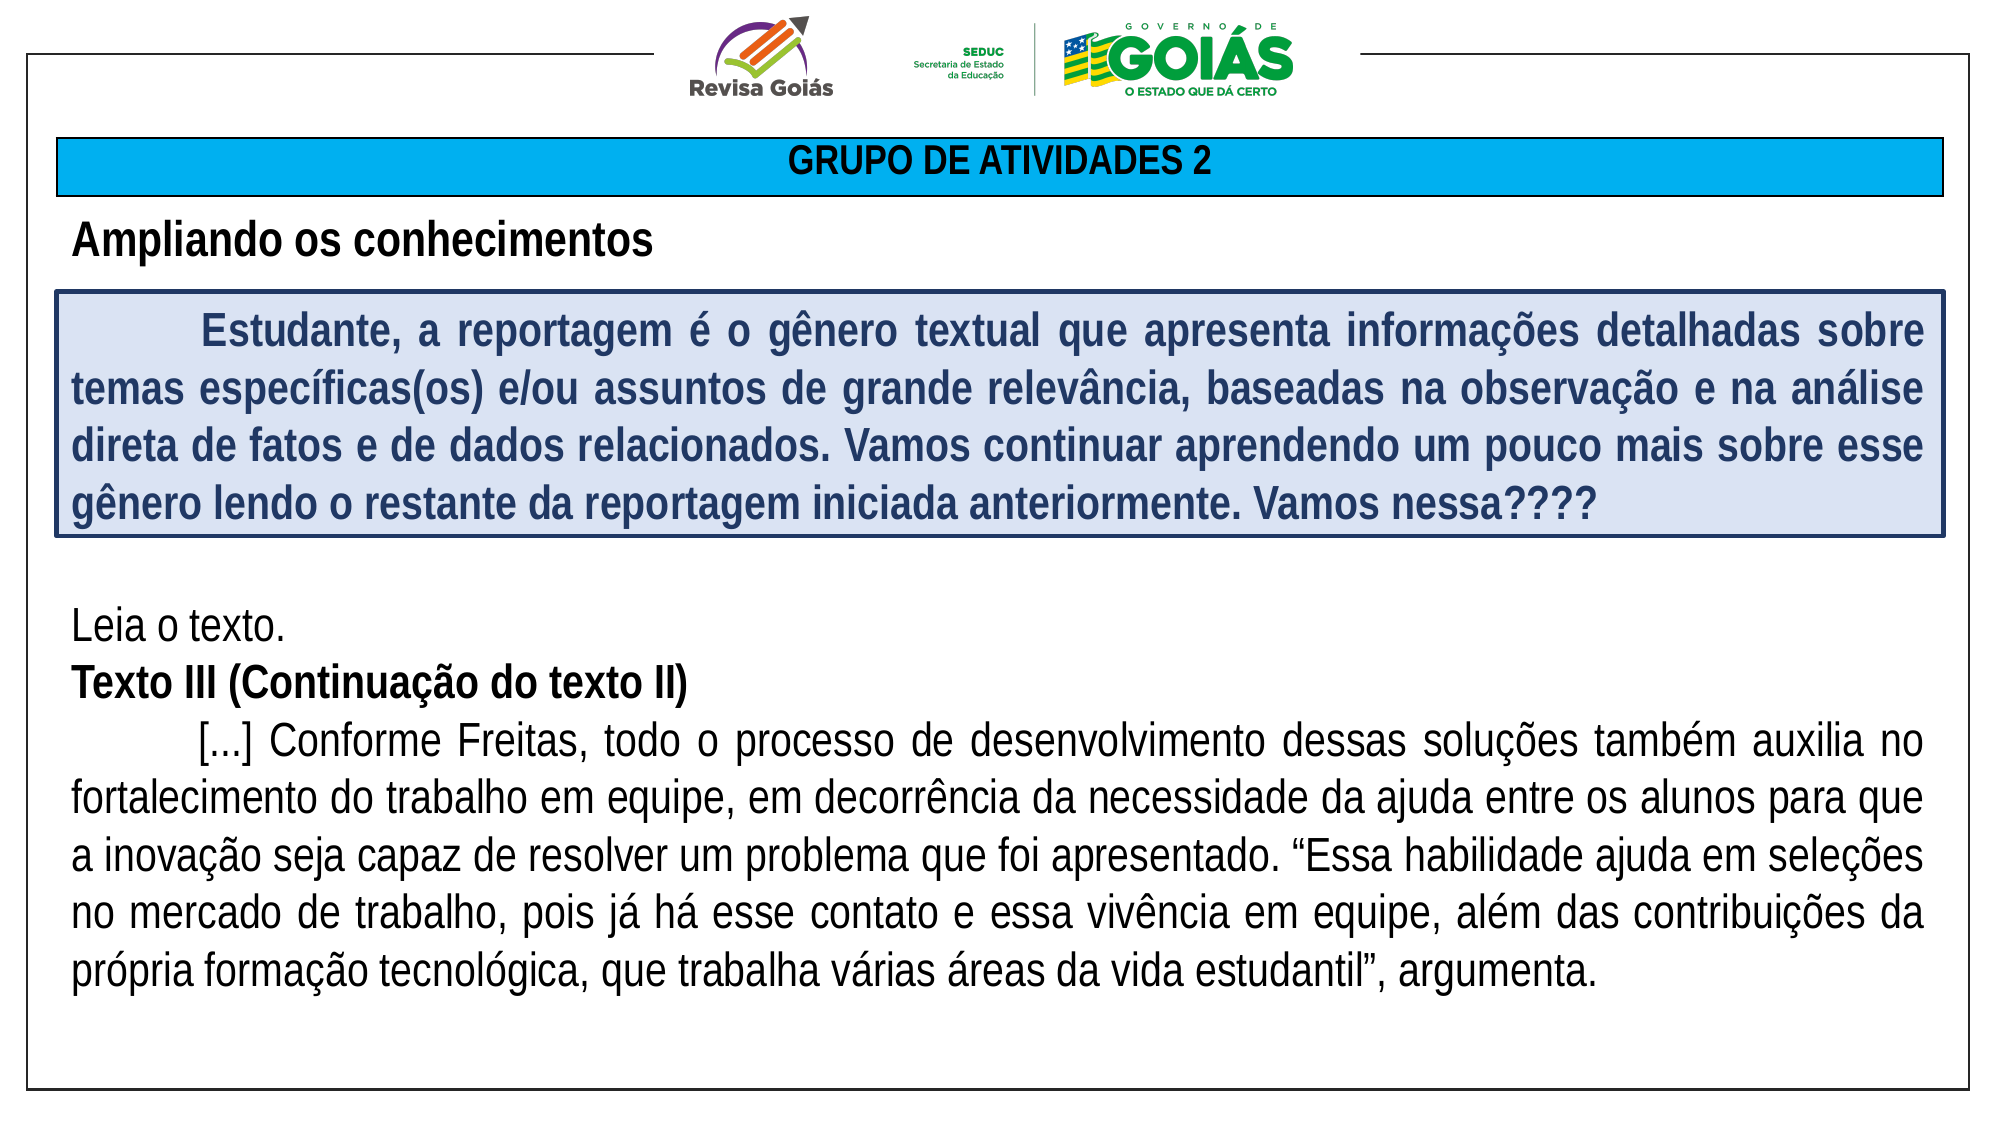

| GRUPO DE ATIVIDADES 2 |
| --- |
Ampliando os conhecimentos
        Estudante, a reportagem é o gênero textual que apresenta informações detalhadas sobre temas específicas(os) e/ou assuntos de grande relevância, baseadas na observação e na análise direta de fatos e de dados relacionados. Vamos continuar aprendendo um pouco mais sobre esse gênero lendo o restante da reportagem iniciada anteriormente. Vamos nessa????
Leia o texto.
Texto III (Continuação do texto II)
        [...] Conforme Freitas, todo o processo de desenvolvimento dessas soluções também auxilia no fortalecimento do trabalho em equipe, em decorrência da necessidade da ajuda entre os alunos para que a inovação seja capaz de resolver um problema que foi apresentado. “Essa habilidade ajuda em seleções no mercado de trabalho, pois já há esse contato e essa vivência em equipe, além das contribuições da própria formação tecnológica, que trabalha várias áreas da vida estudantil”, argumenta.